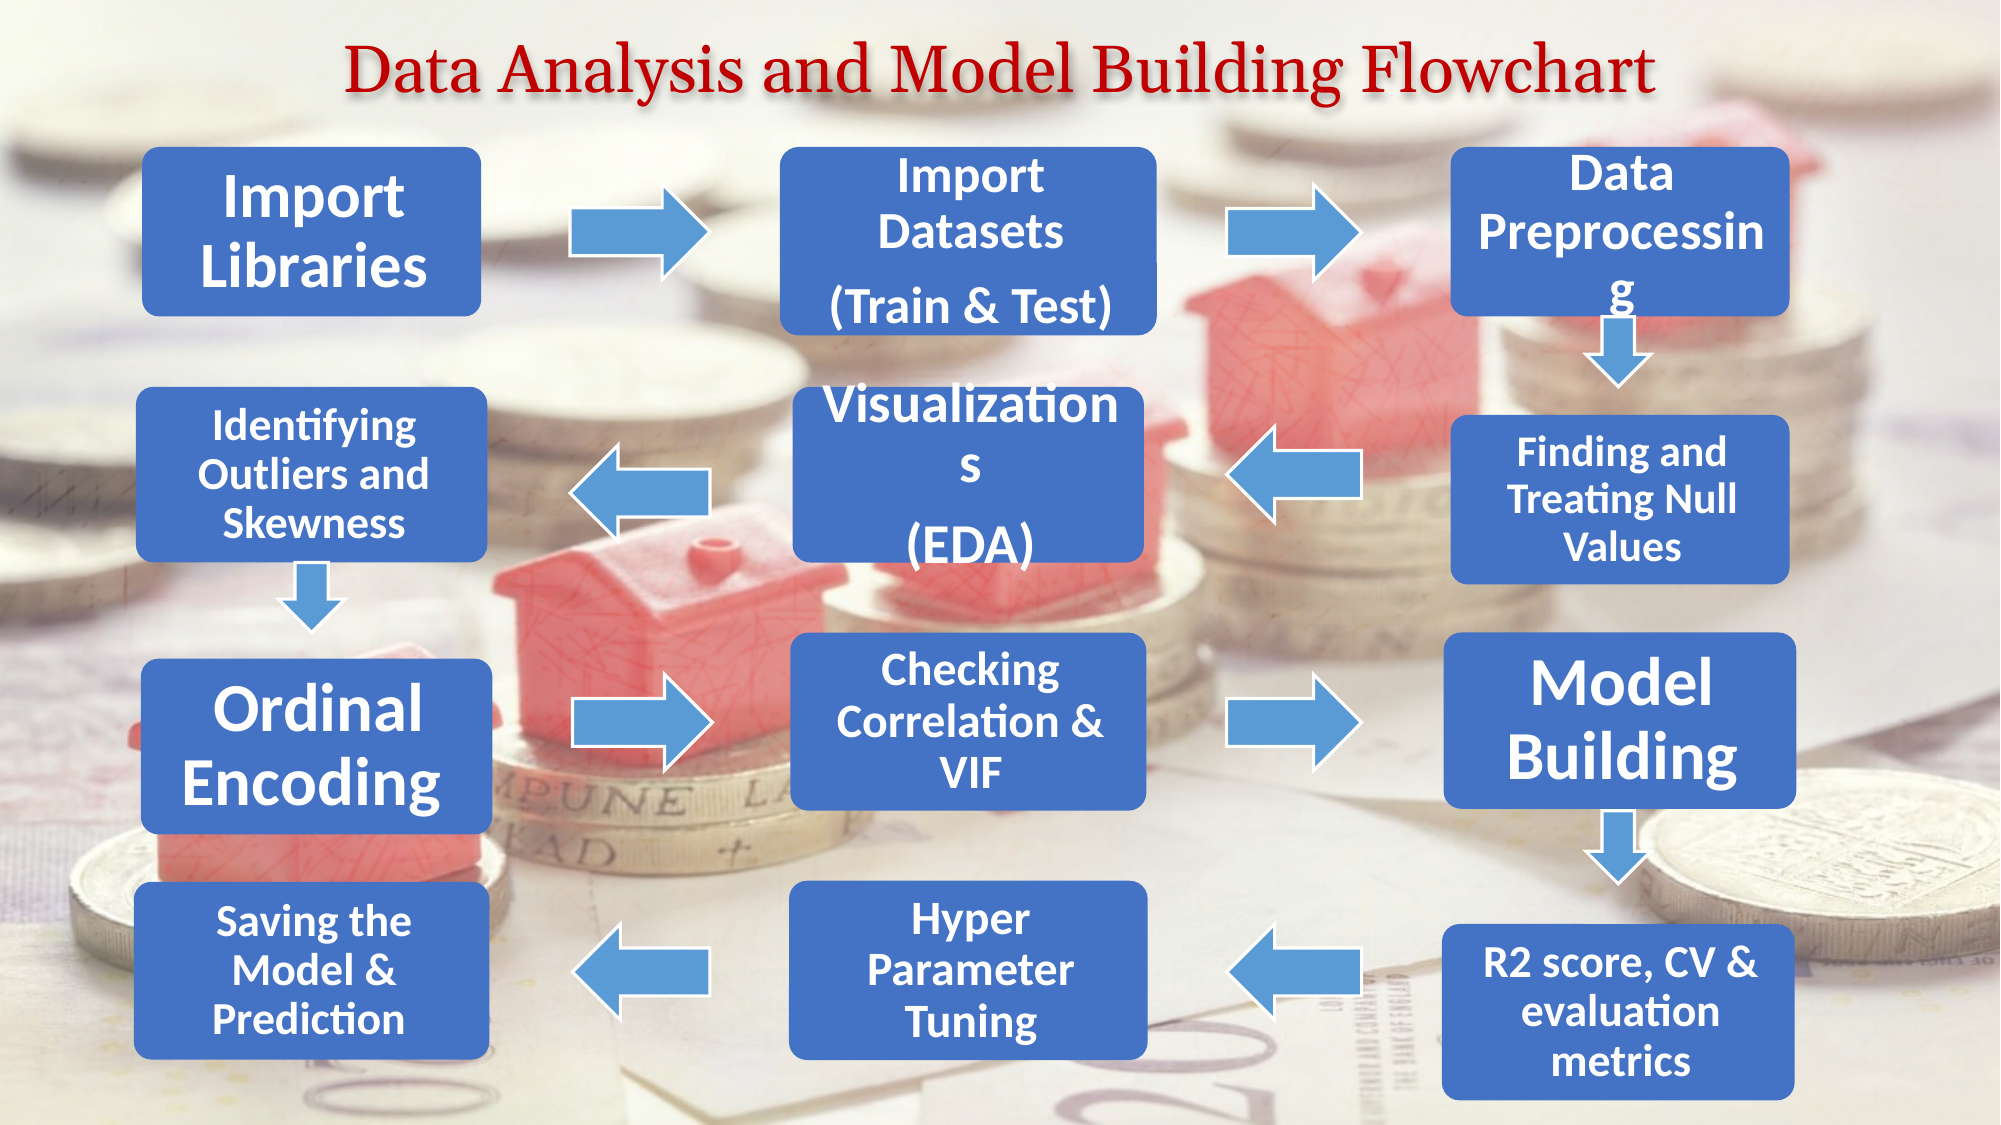

Data Analysis and Model Building Flowchart
Import Libraries
Import Datasets
(Train & Test)
Data Preprocessing

Identifying Outliers and Skewness
Visualizations
(EDA)
Finding and Treating Null Values

Model Building
Checking Correlation & VIF
Ordinal Encoding

Hyper Parameter Tuning
Saving the Model & Prediction

R2 score, CV & evaluation metrics